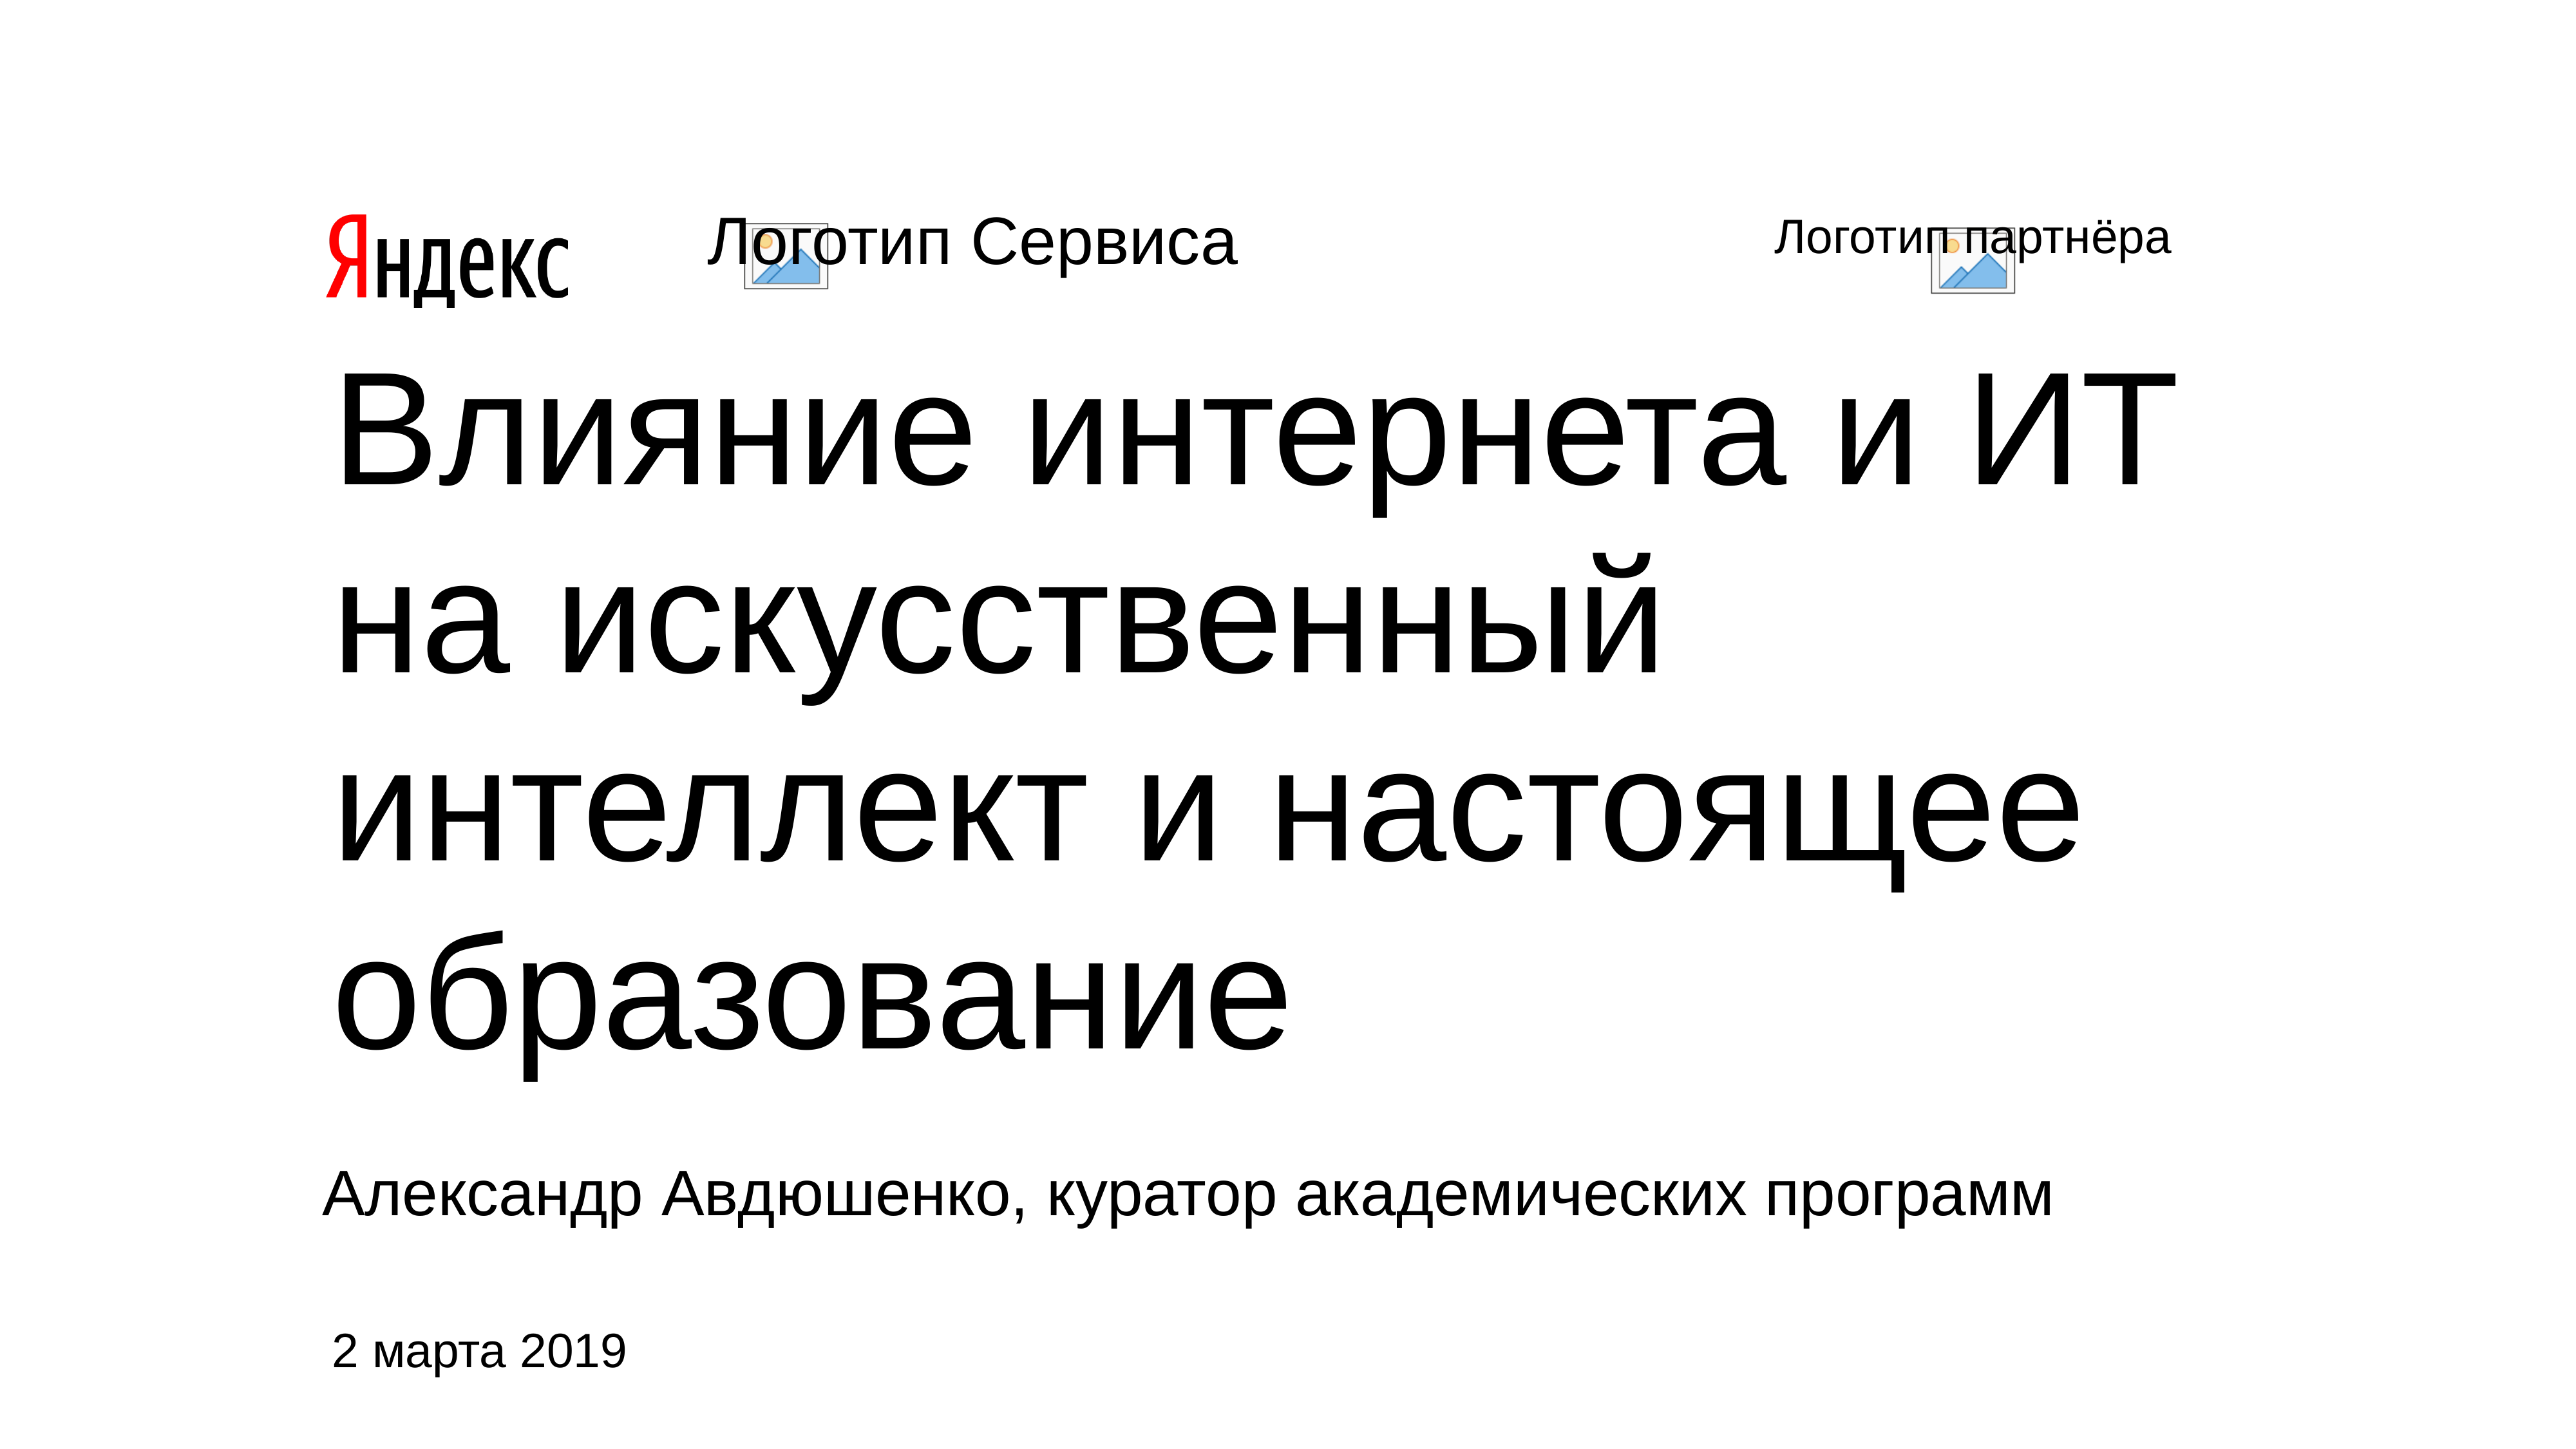

# Влияние интернета и ИТ на искусственный интеллект и настоящее образование
Александр Авдюшенко, куратор академических программ
2 марта 2019